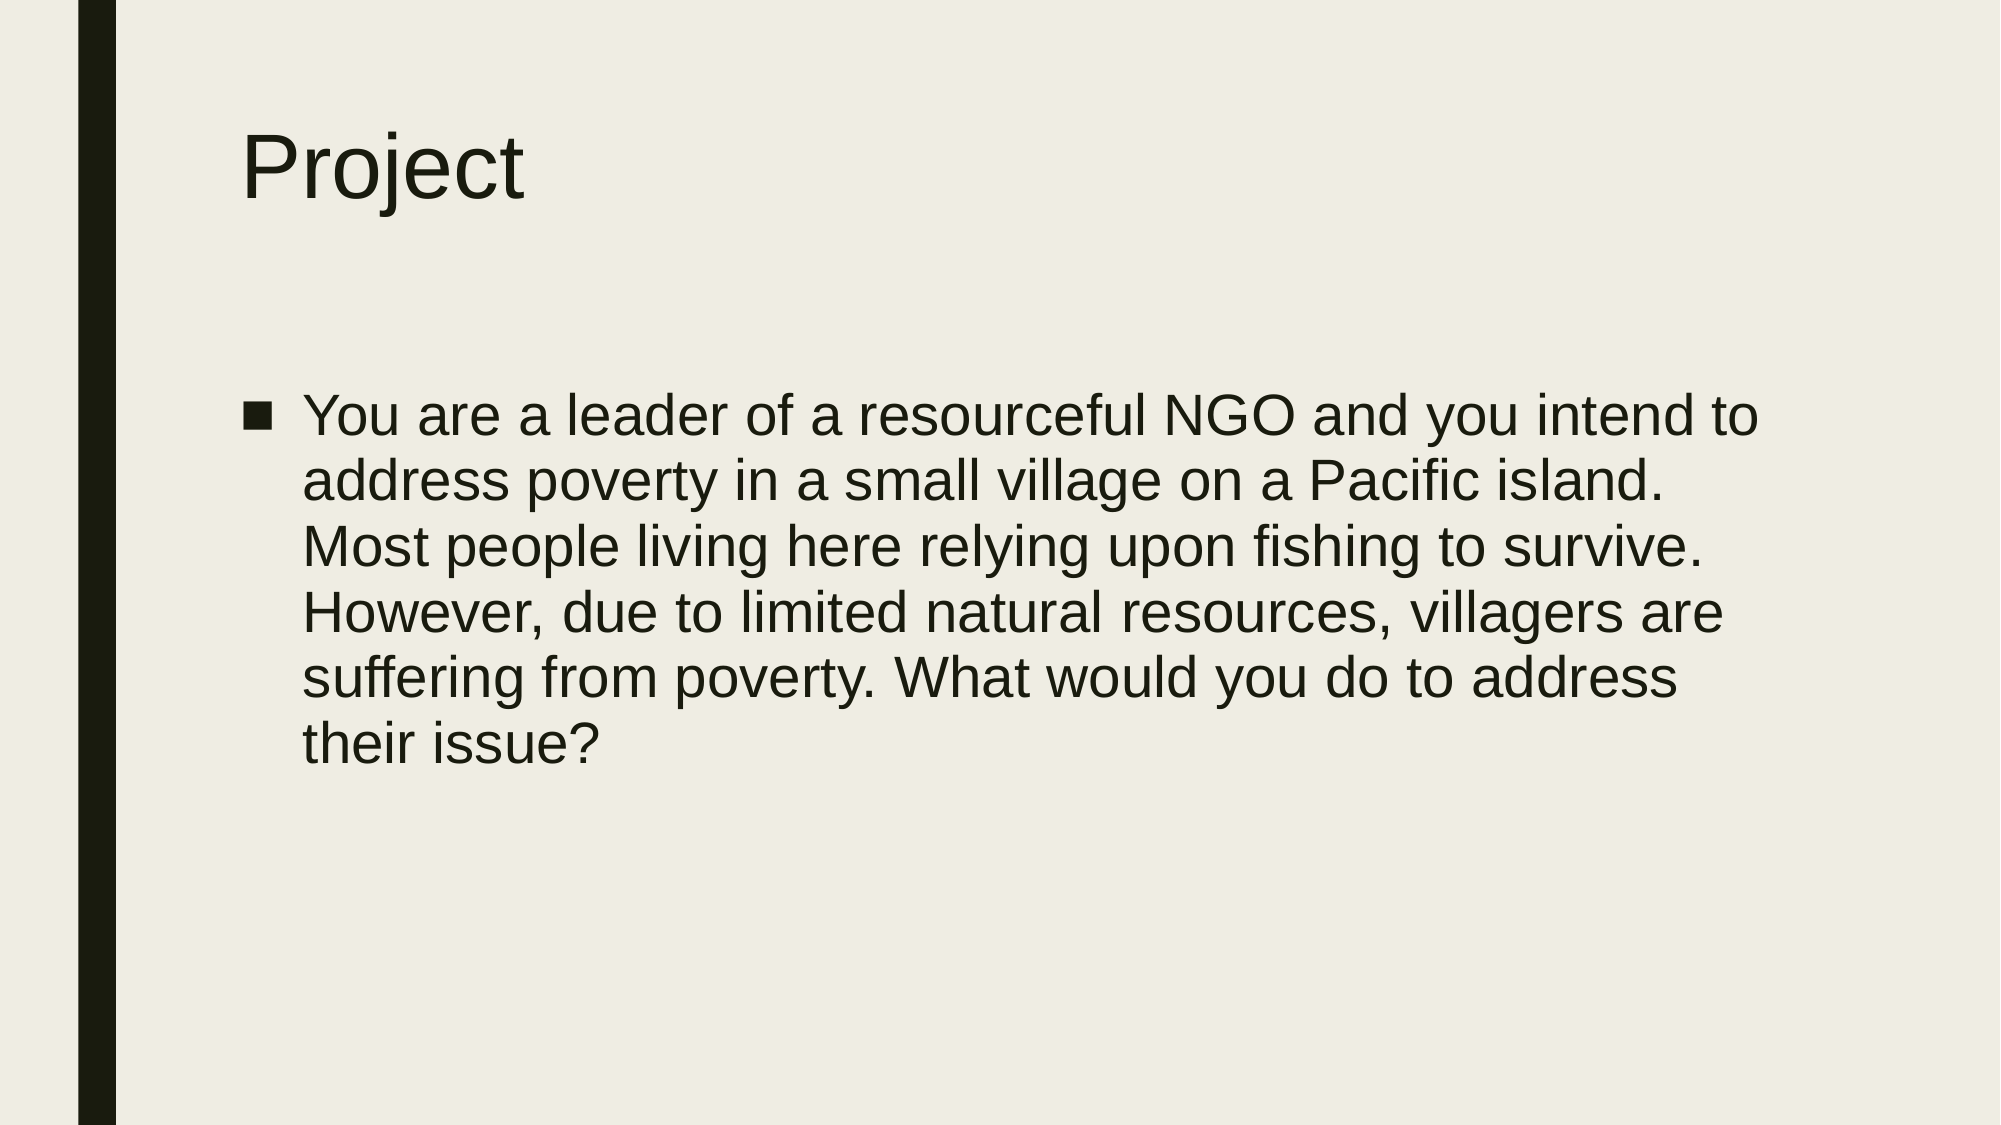

# Project
You are a leader of a resourceful NGO and you intend to address poverty in a small village on a Pacific island. Most people living here relying upon fishing to survive. However, due to limited natural resources, villagers are suffering from poverty. What would you do to address their issue?